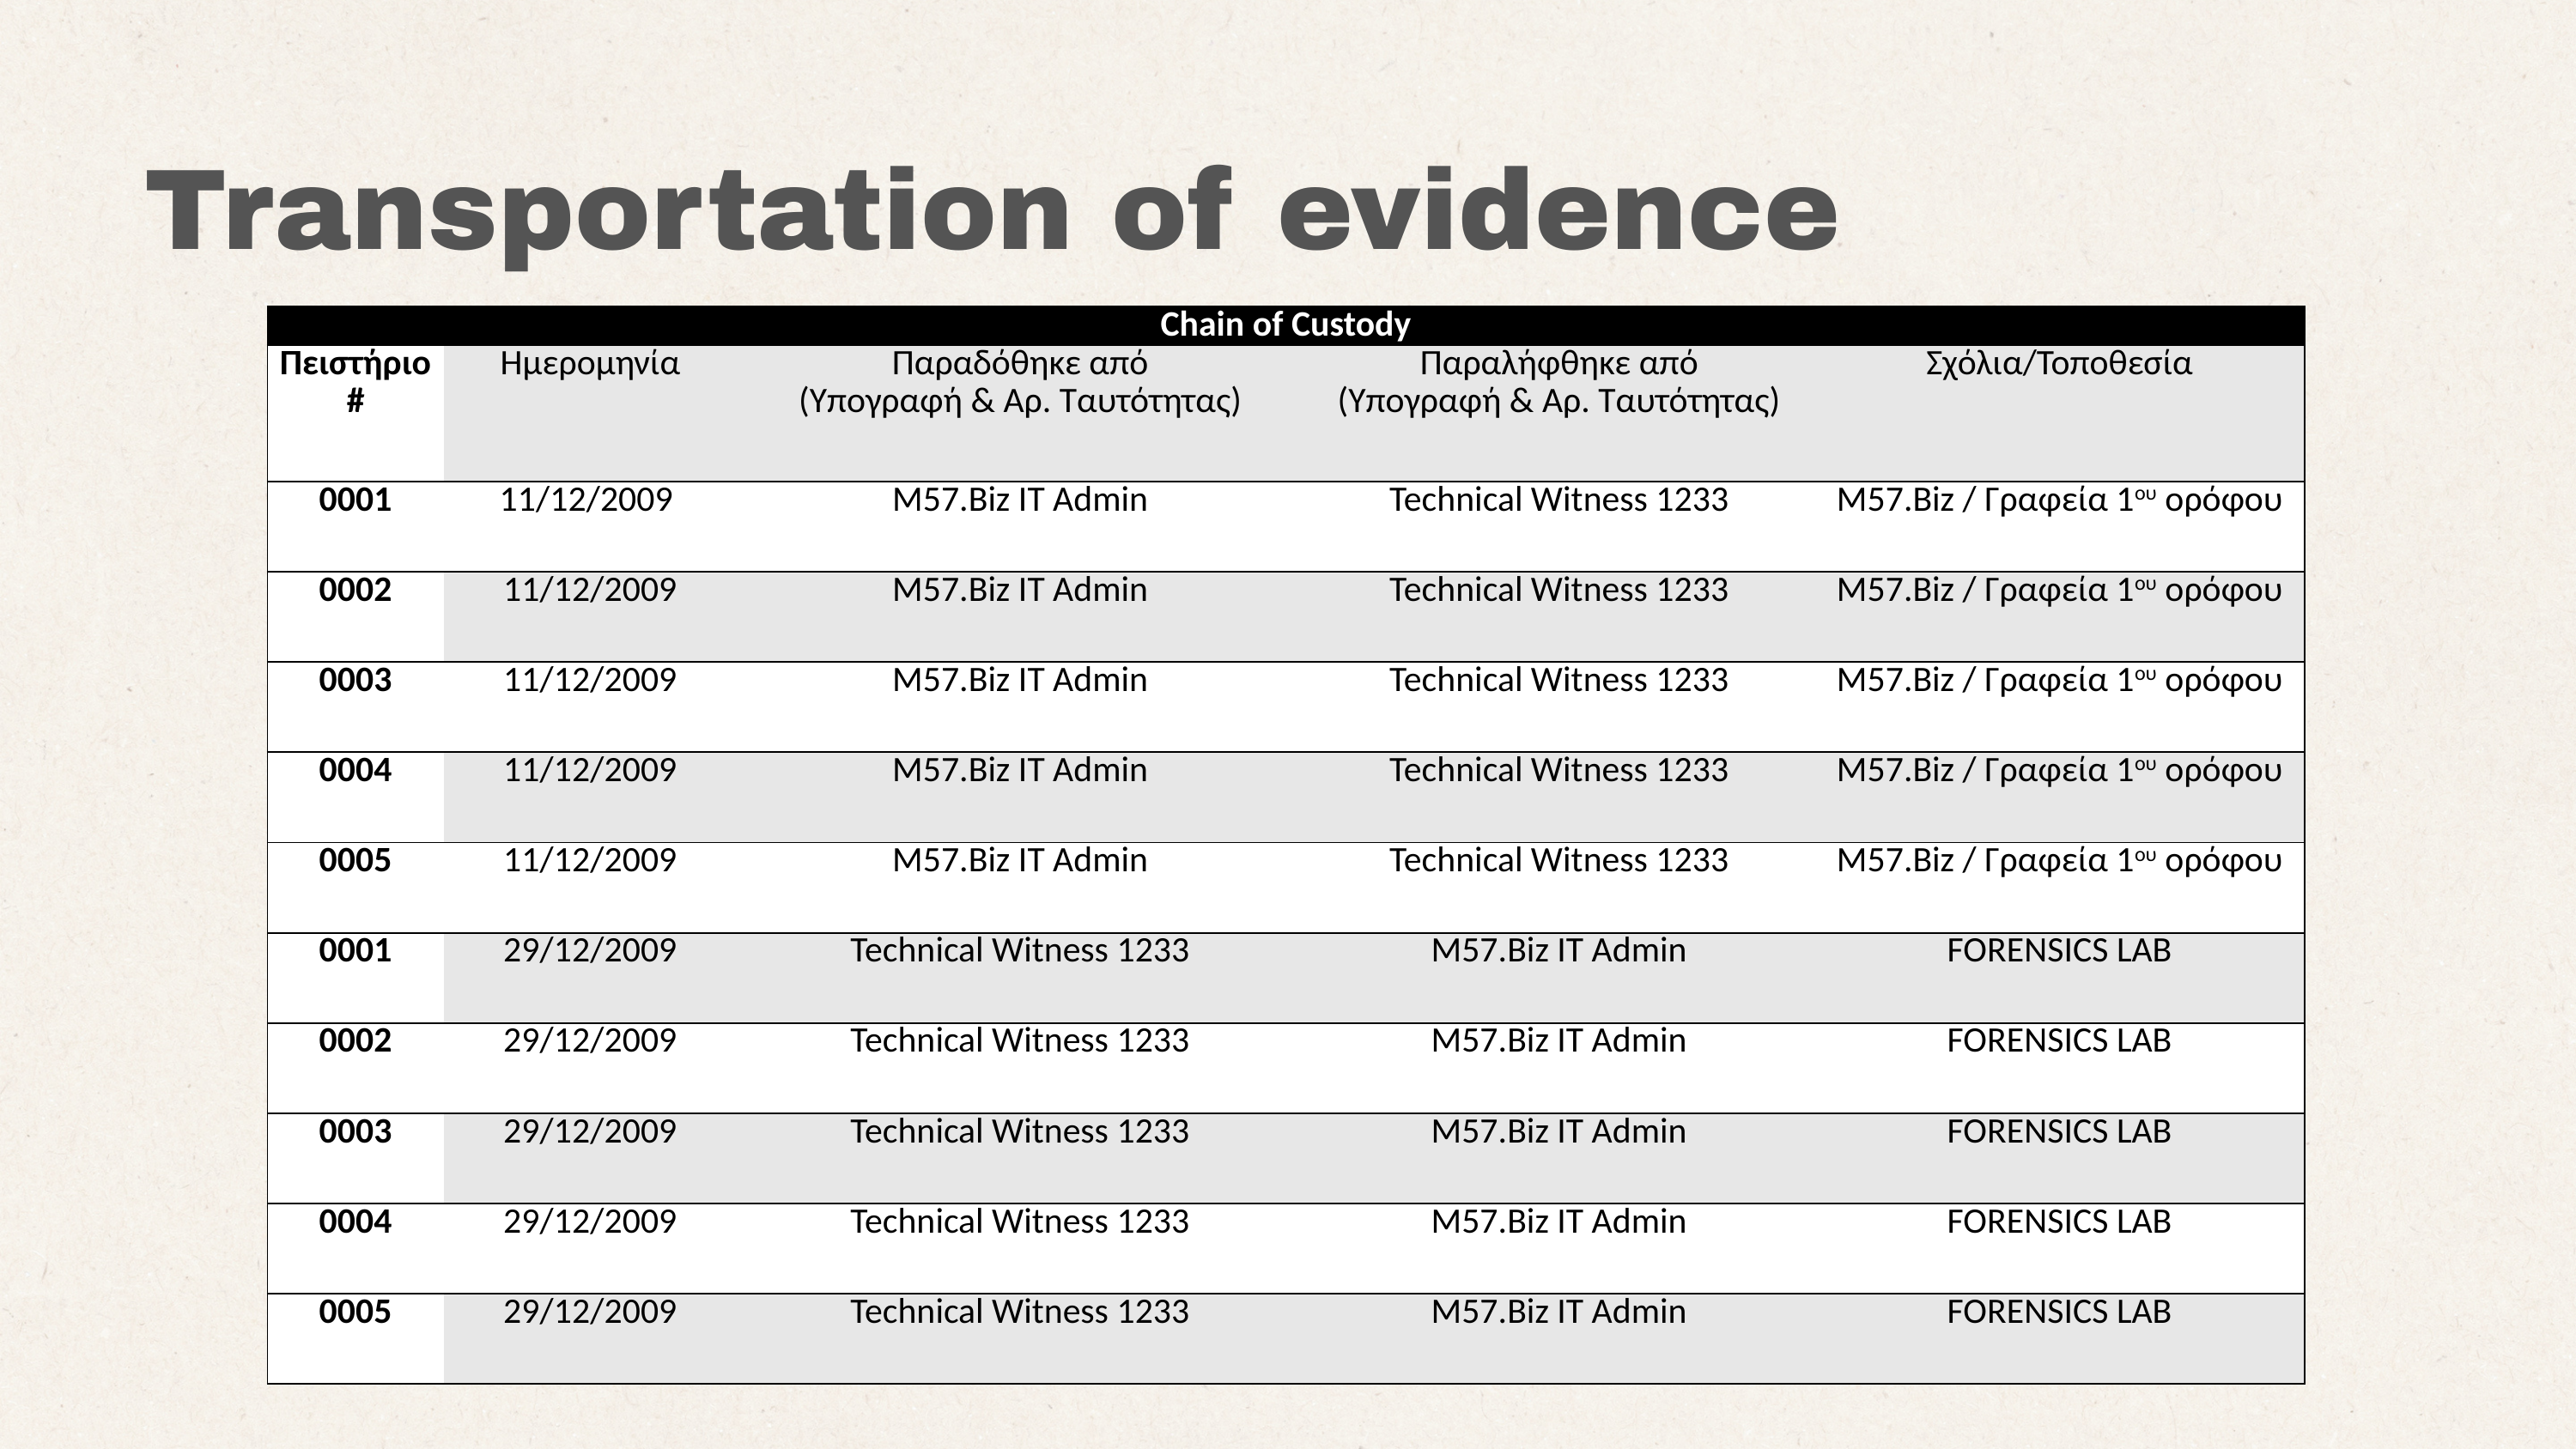

Transportation of evidence
| Chain of Custody |  |  |  |  |
| --- | --- | --- | --- | --- |
| Πειστήριο # | Ημερομηνία | Παραδόθηκε από (Υπογραφή & Αρ. Ταυτότητας) | Παραλήφθηκε από (Υπογραφή & Αρ. Ταυτότητας) | Σχόλια/Τοποθεσία |
| 0001 | 11/12/2009 | M57.Biz IT Admin | Technical Witness 1233 | M57.Biz / Γραφεία 1ου ορόφου |
| 0002 | 11/12/2009 | M57.Biz IT Admin | Technical Witness 1233 | M57.Biz / Γραφεία 1ου ορόφου |
| 0003 | 11/12/2009 | M57.Biz IT Admin | Technical Witness 1233 | M57.Biz / Γραφεία 1ου ορόφου |
| 0004 | 11/12/2009 | M57.Biz IT Admin | Technical Witness 1233 | M57.Biz / Γραφεία 1ου ορόφου |
| 0005 | 11/12/2009 | M57.Biz IT Admin | Technical Witness 1233 | M57.Biz / Γραφεία 1ου ορόφου |
| 0001 | 29/12/2009 | Technical Witness 1233 | M57.Biz IT Admin | FORENSICS LAB |
| 0002 | 29/12/2009 | Technical Witness 1233 | M57.Biz IT Admin | FORENSICS LAB |
| 0003 | 29/12/2009 | Technical Witness 1233 | M57.Biz IT Admin | FORENSICS LAB |
| 0004 | 29/12/2009 | Technical Witness 1233 | M57.Biz IT Admin | FORENSICS LAB |
| 0005 | 29/12/2009 | Technical Witness 1233 | M57.Biz IT Admin | FORENSICS LAB |